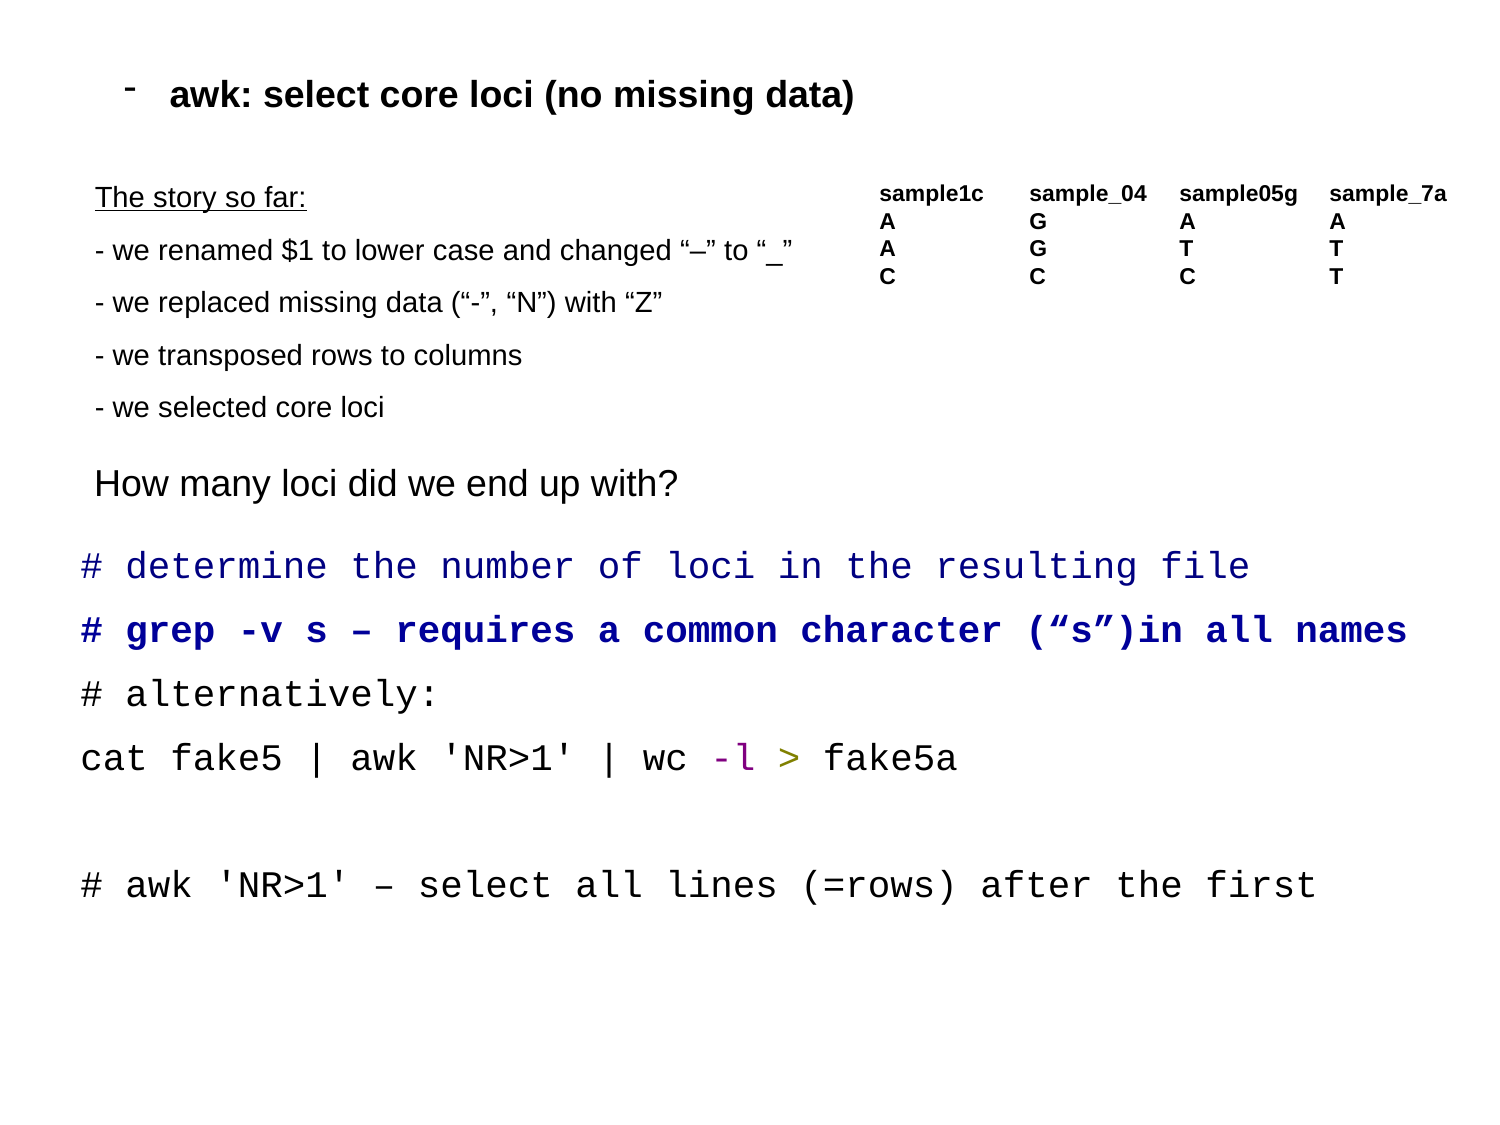

awk: select core loci (no missing data)
The story so far:
- we renamed $1 to lower case and changed “–” to “_”
- we replaced missing data (“-”, “N”) with “Z”
- we transposed rows to columns
- we selected core loci
sample1c	sample_04	sample05g	sample_7a
A	G	A	A
A	G	T	T
C	C	C	T
How many loci did we end up with?
# determine the number of loci in the resulting file
# grep -v s – requires a common character (“s”)in all names
# alternatively:
cat fake5 | awk 'NR>1' | wc -l > fake5a

# awk 'NR>1' – select all lines (=rows) after the first